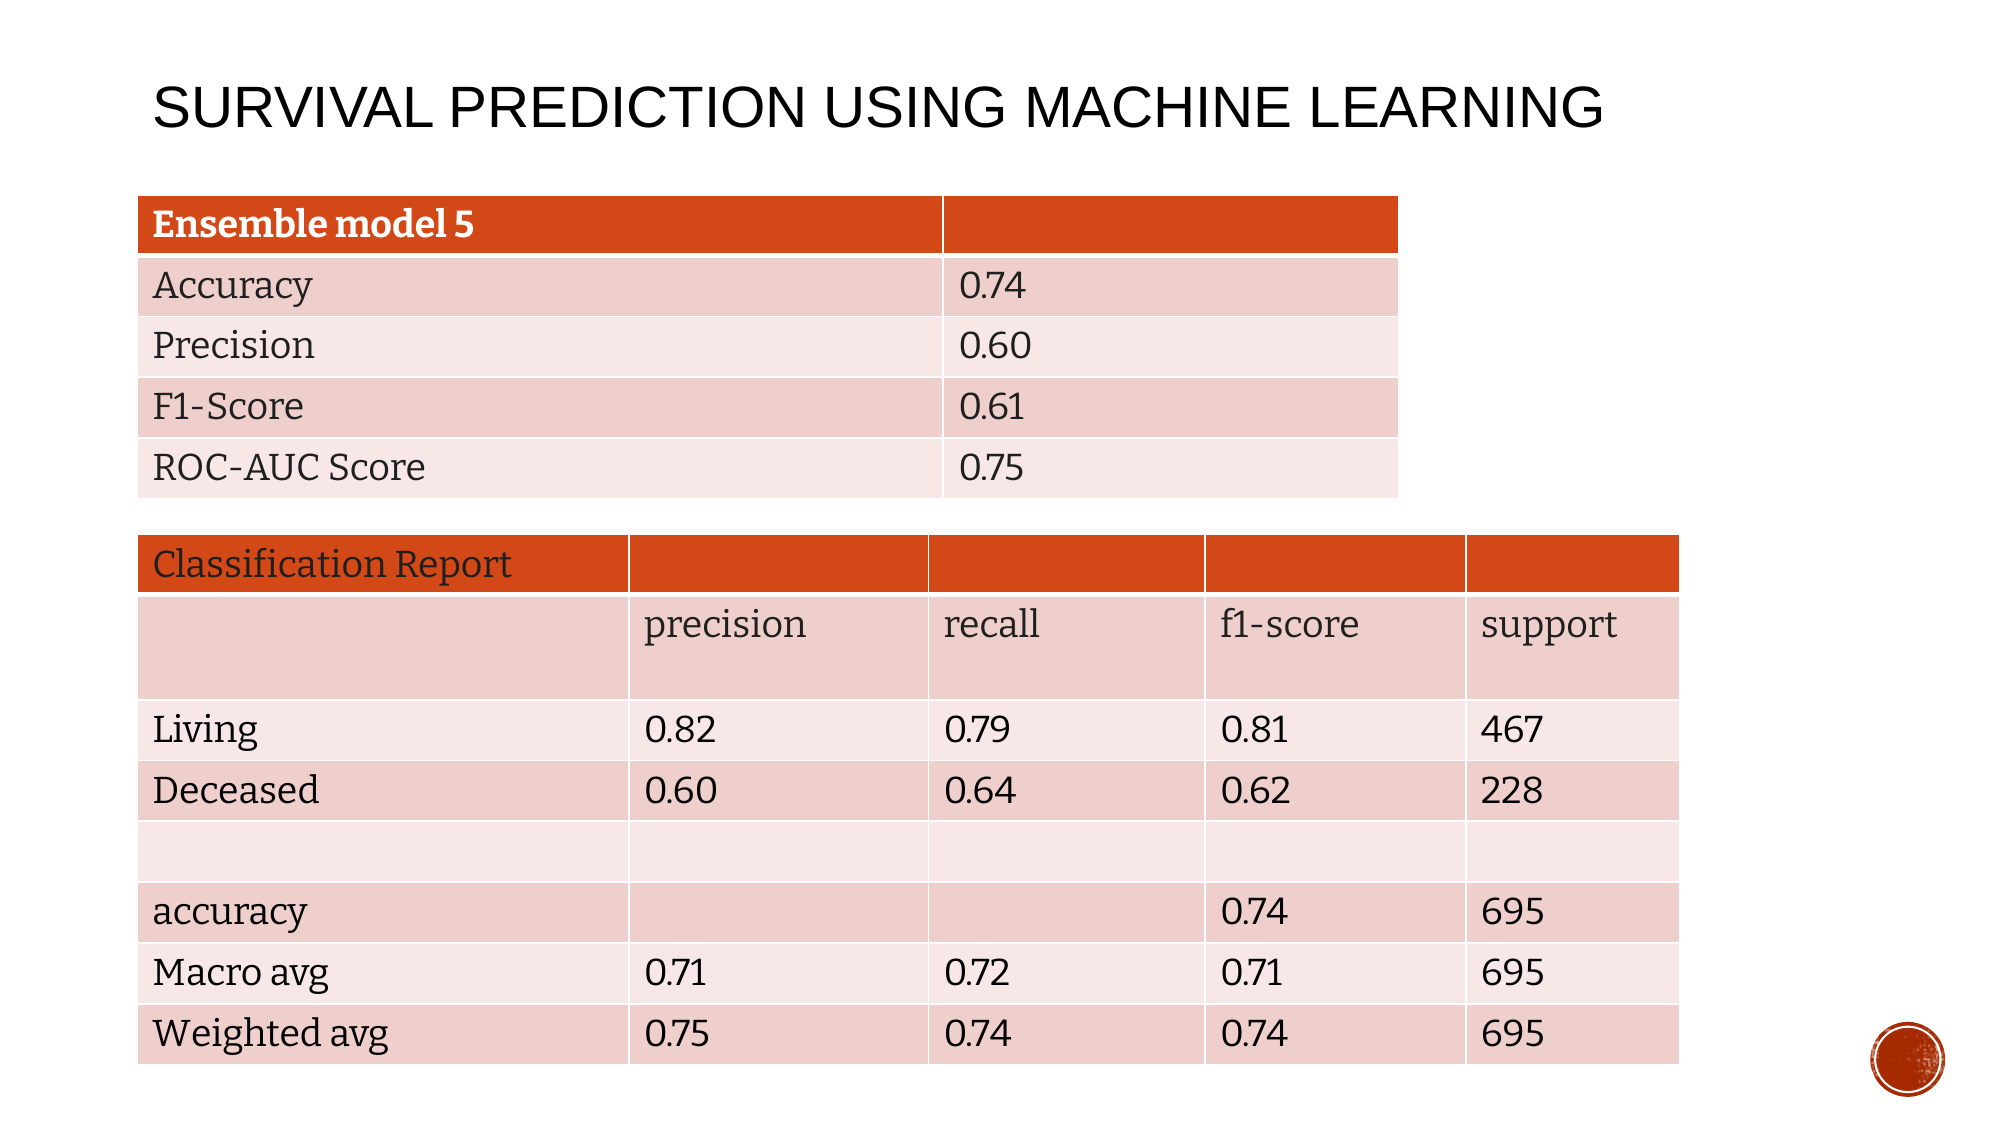

# Survival prediction using machine learning
| Ensemble model 5 |  |
| --- | --- |
| Accuracy | 0.74 |
| Precision | 0.60 |
| F1-Score | 0.61 |
| ROC-AUC Score | 0.75 |
| Classification Report |  |  |  |  |
| --- | --- | --- | --- | --- |
|  | precision | recall | f1-score | support |
| Living | 0.82 | 0.79 | 0.81 | 467 |
| Deceased | 0.60 | 0.64 | 0.62 | 228 |
|  |  |  |  |  |
| accuracy |  |  | 0.74 | 695 |
| Macro avg | 0.71 | 0.72 | 0.71 | 695 |
| Weighted avg | 0.75 | 0.74 | 0.74 | 695 |